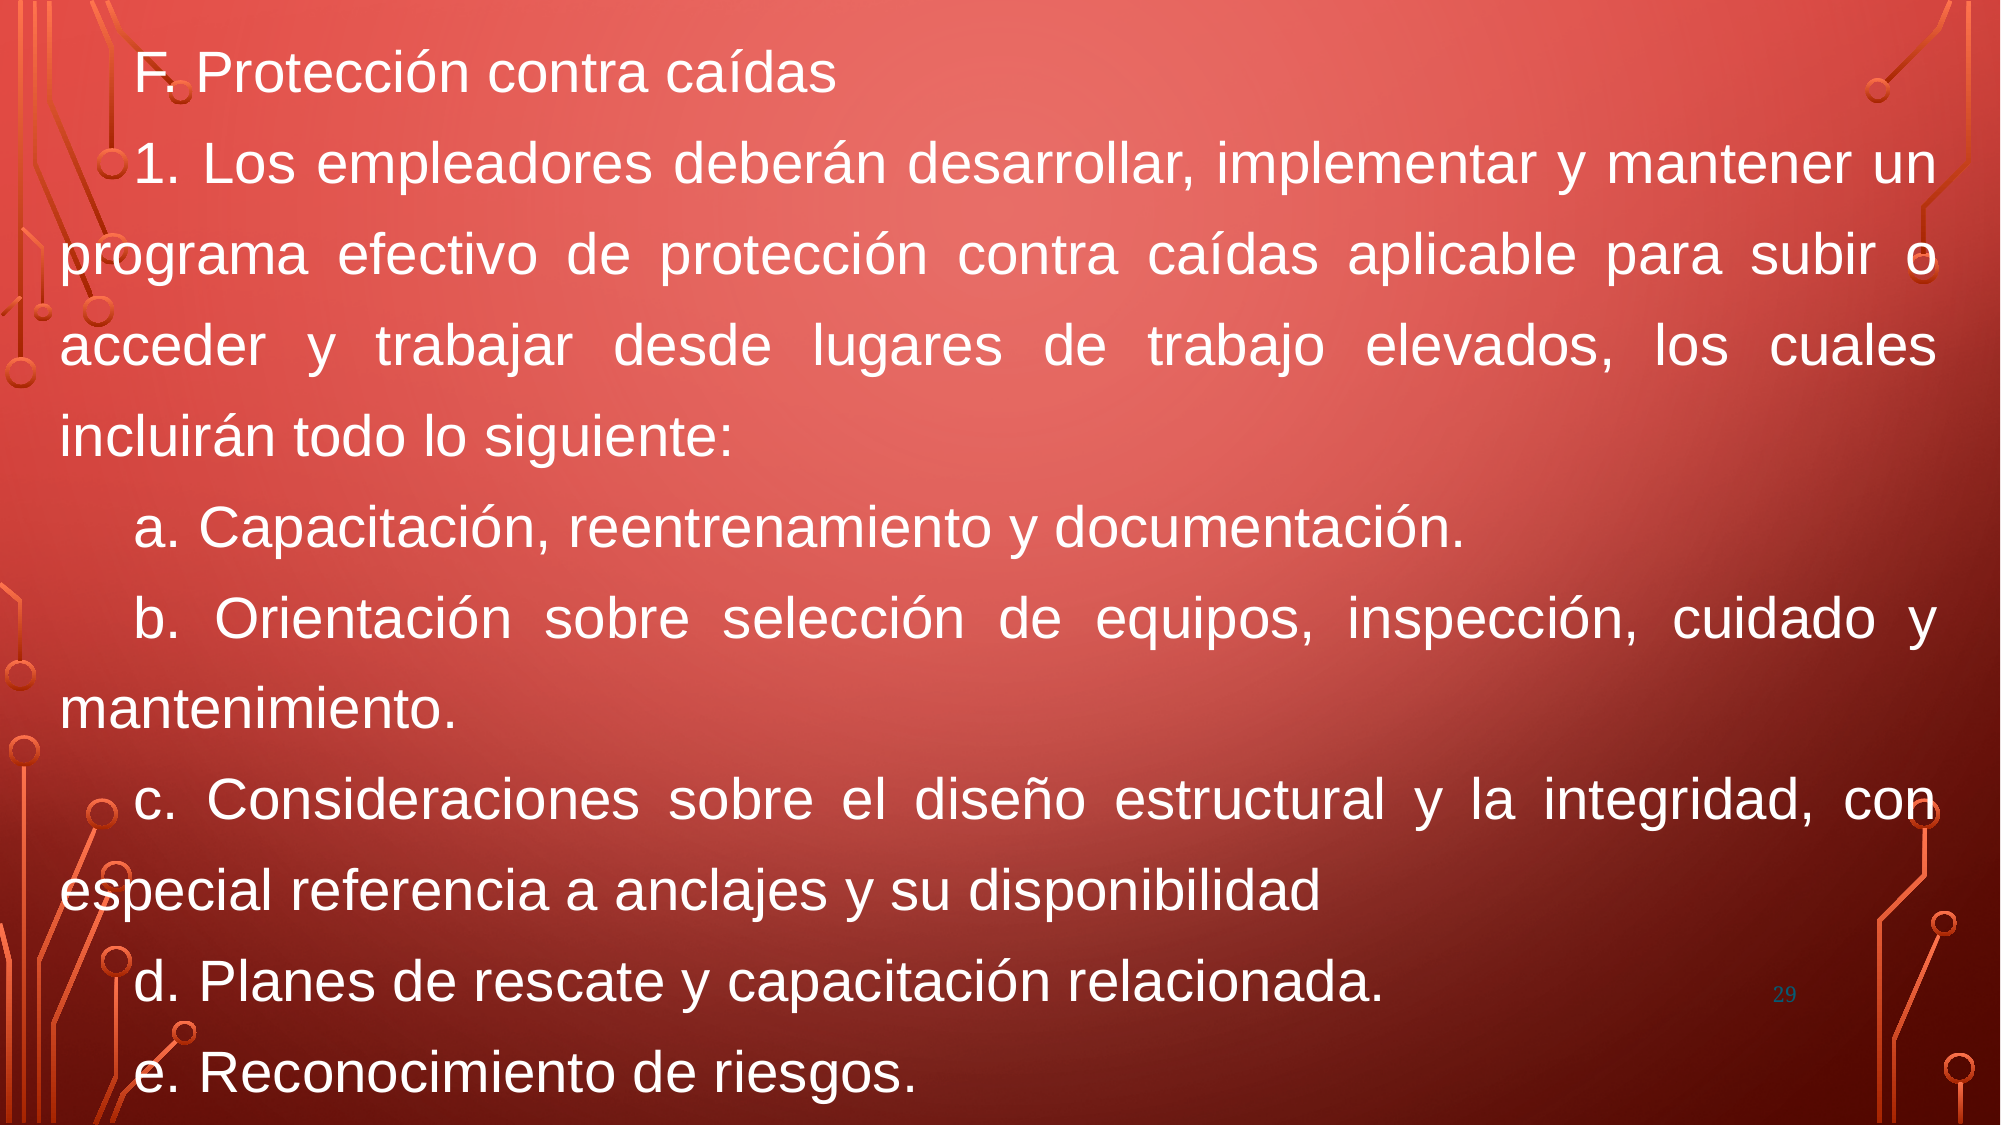

F. Protección contra caídas
1. Los empleadores deberán desarrollar, implementar y mantener un programa efectivo de protección contra caídas aplicable para subir o acceder y trabajar desde lugares de trabajo elevados, los cuales incluirán todo lo siguiente:
a. Capacitación, reentrenamiento y documentación.
b. Orientación sobre selección de equipos, inspección, cuidado y mantenimiento.
c. Consideraciones sobre el diseño estructural y la integridad, con especial referencia a anclajes y su disponibilidad
d. Planes de rescate y capacitación relacionada.
e. Reconocimiento de riesgos.
29